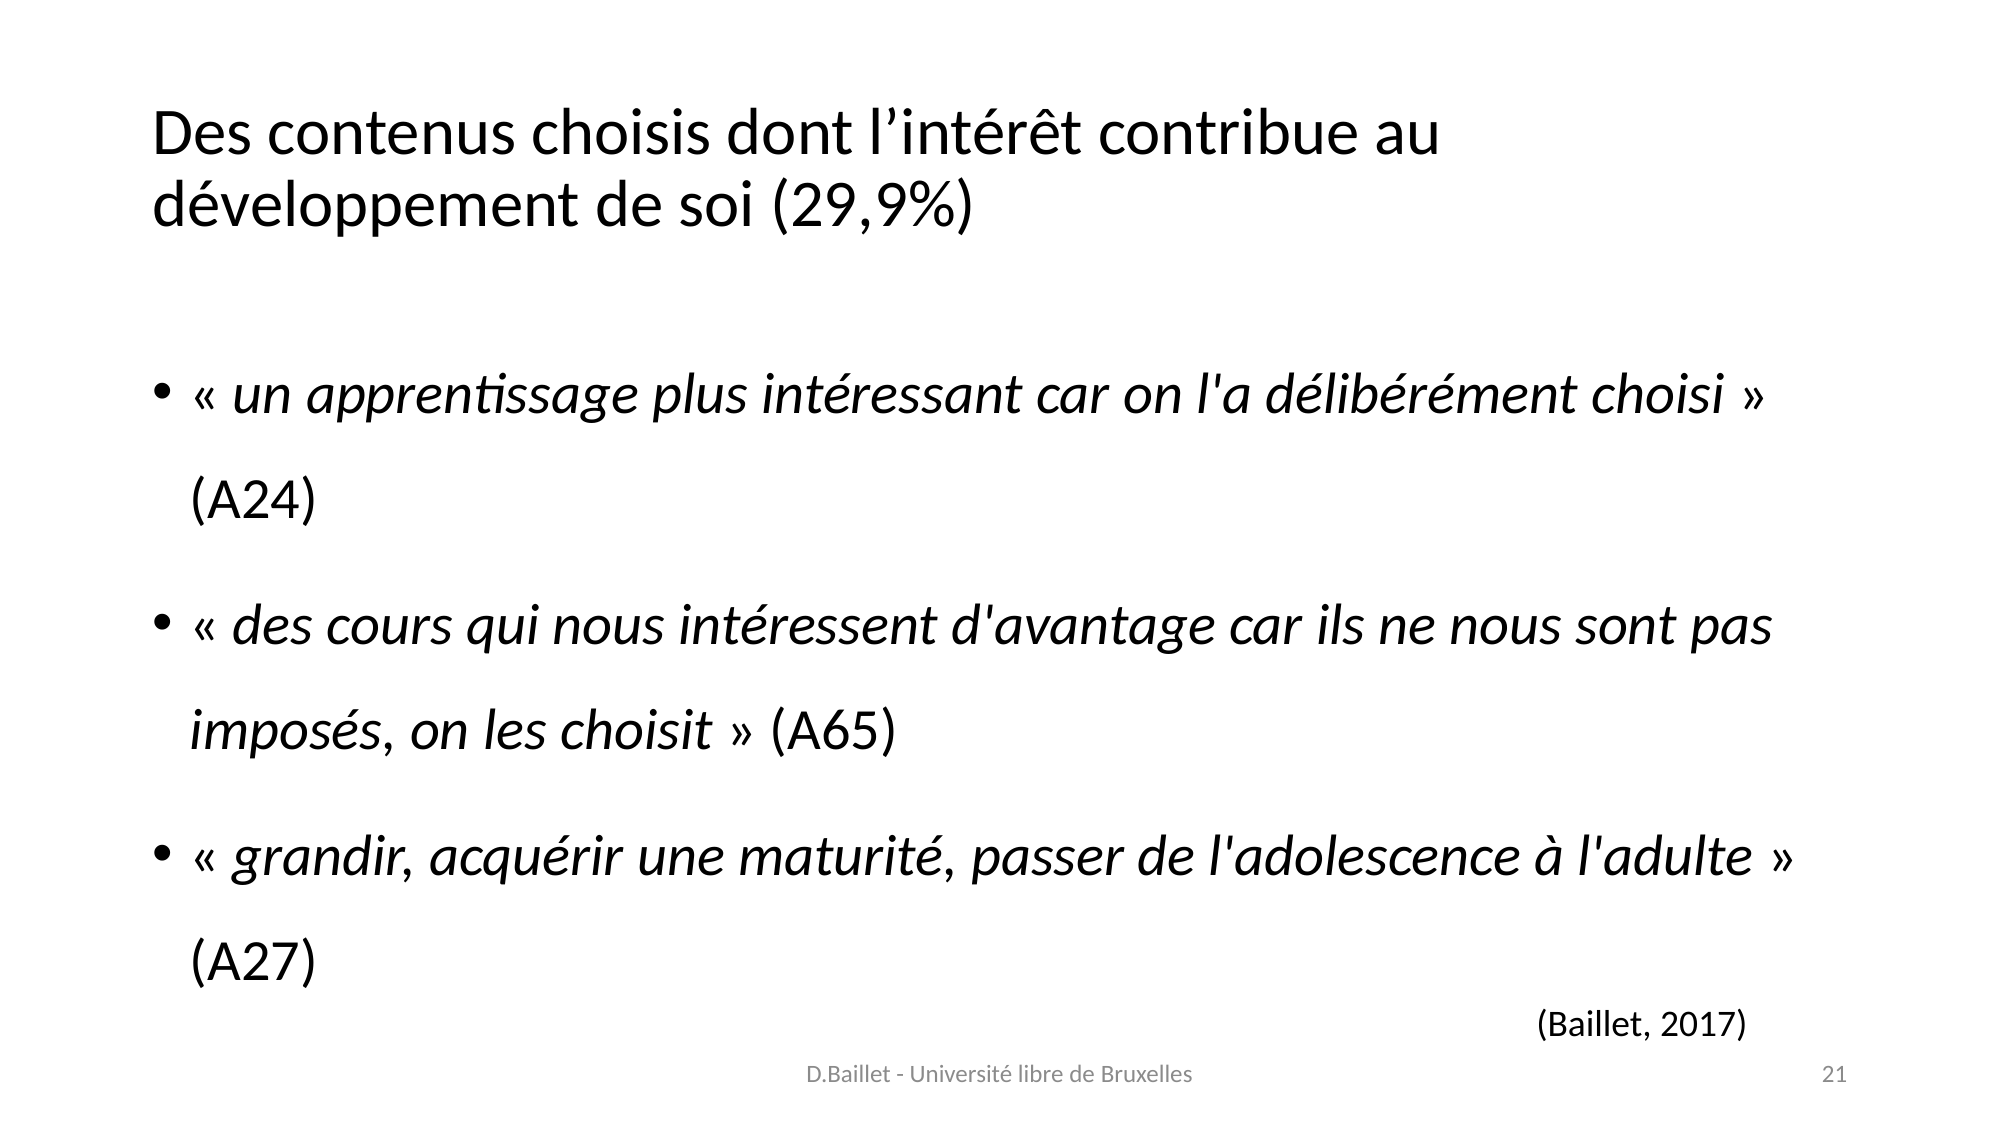

# Des contenus choisis dont l’intérêt contribue au développement de soi (29,9%)
« un apprentissage plus intéressant car on l'a délibérément choisi » (A24)
« des cours qui nous intéressent d'avantage car ils ne nous sont pas imposés, on les choisit » (A65)
« grandir, acquérir une maturité, passer de l'adolescence à l'adulte » (A27)
(Baillet, 2017)
D.Baillet - Université libre de Bruxelles
21